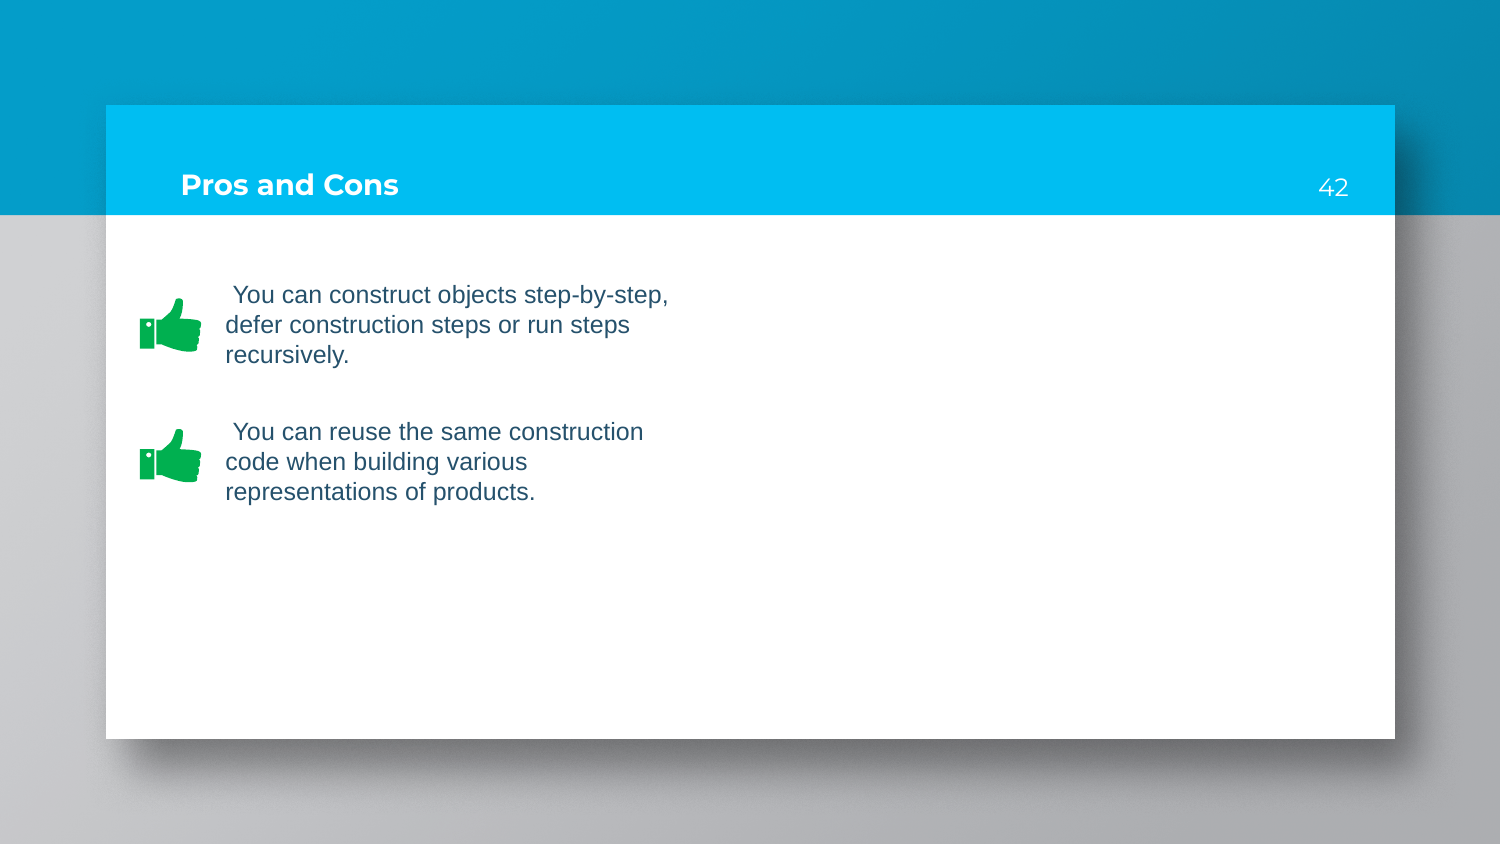

# Pros and Cons
42

 You can construct objects step-by-step, defer construction steps or run steps recursively.

 You can reuse the same construction code when building various representations of products.